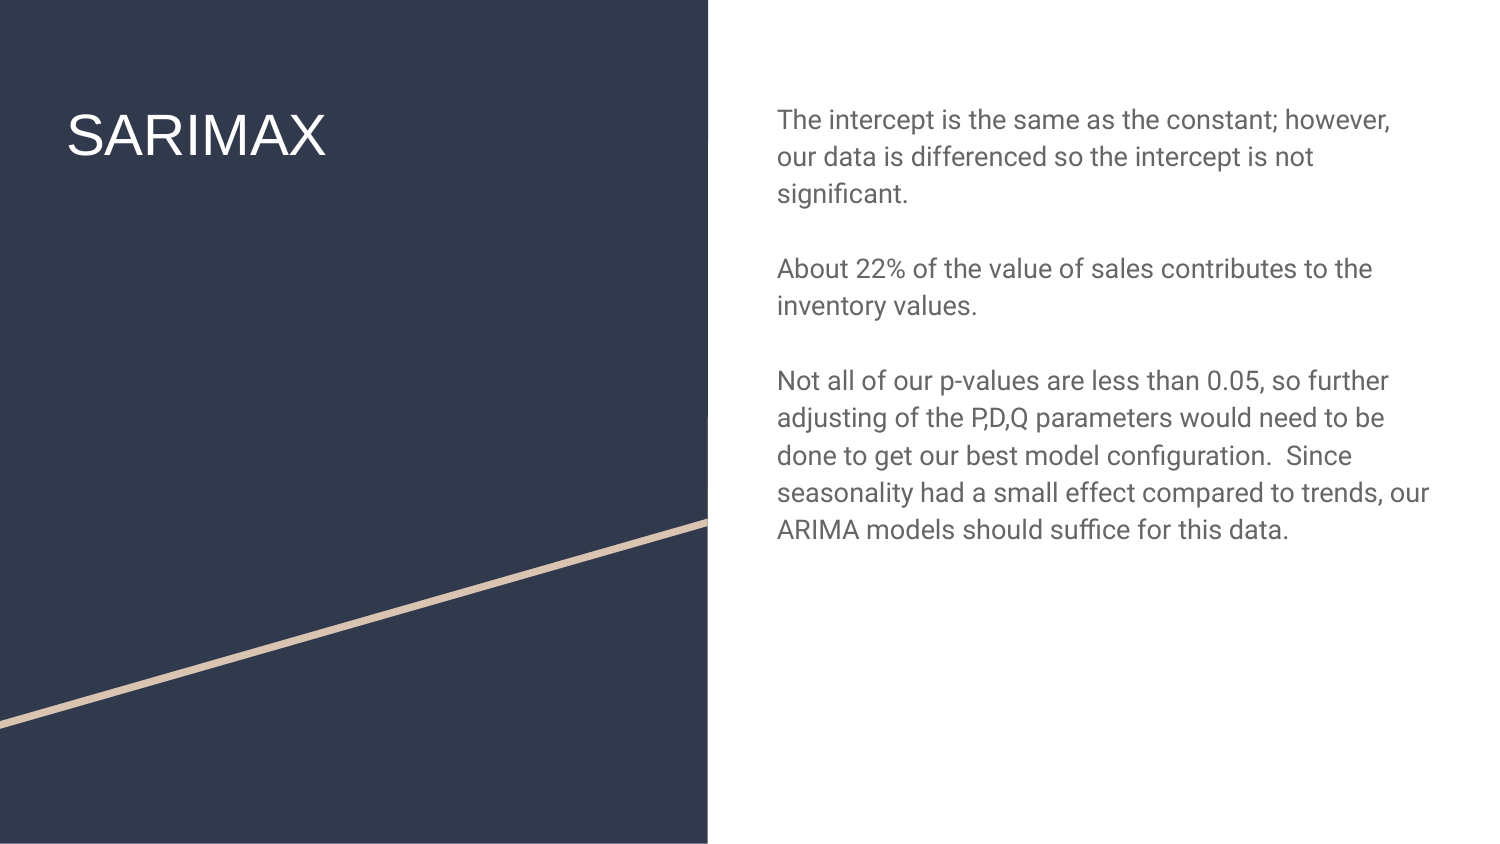

# SARIMAX
The intercept is the same as the constant; however, our data is differenced so the intercept is not significant.
About 22% of the value of sales contributes to the inventory values.
Not all of our p-values are less than 0.05, so further adjusting of the P,D,Q parameters would need to be done to get our best model configuration.  Since seasonality had a small effect compared to trends, our ARIMA models should suffice for this data.